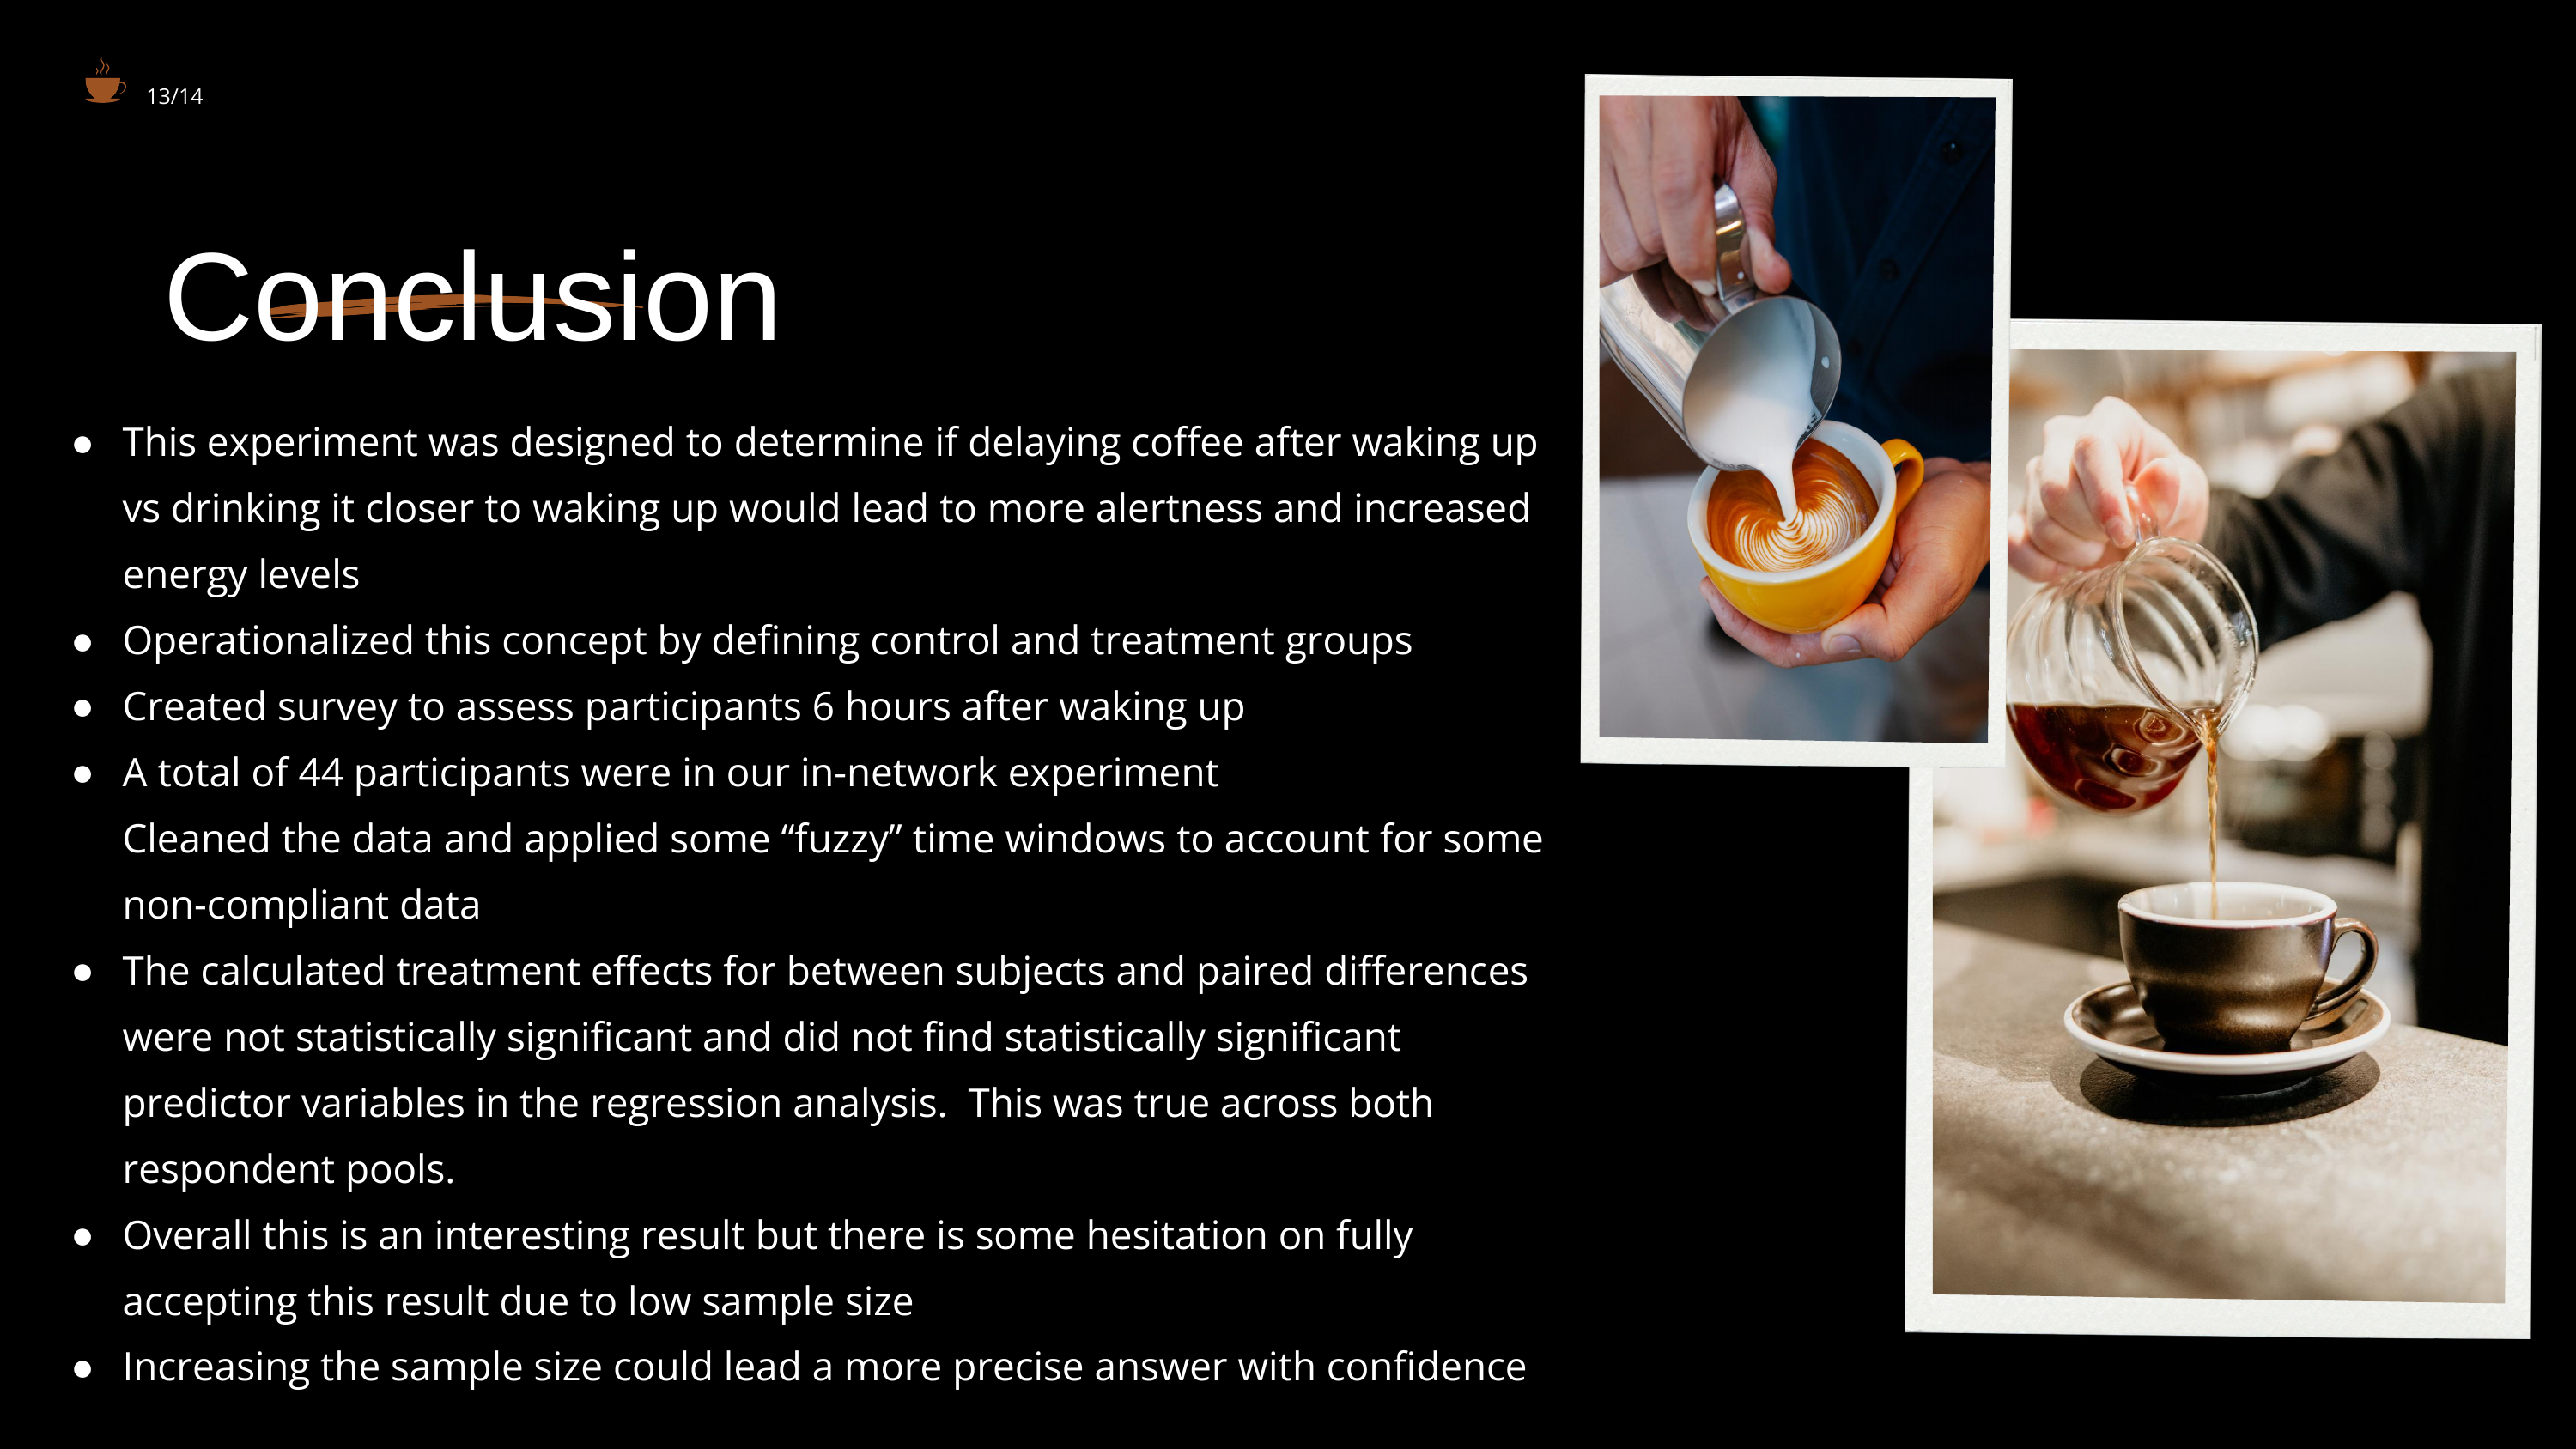

13/14

Conclusion

This experiment was designed to determine if delaying coffee after waking up vs drinking it closer to waking up would lead to more alertness and increased energy levels
Operationalized this concept by defining control and treatment groups
Created survey to assess participants 6 hours after waking up
A total of 44 participants were in our in-network experiment
Cleaned the data and applied some “fuzzy” time windows to account for some non-compliant data
The calculated treatment effects for between subjects and paired differences were not statistically significant and did not find statistically significant predictor variables in the regression analysis.  This was true across both respondent pools.
Overall this is an interesting result but there is some hesitation on fully accepting this result due to low sample size
Increasing the sample size could lead a more precise answer with confidence